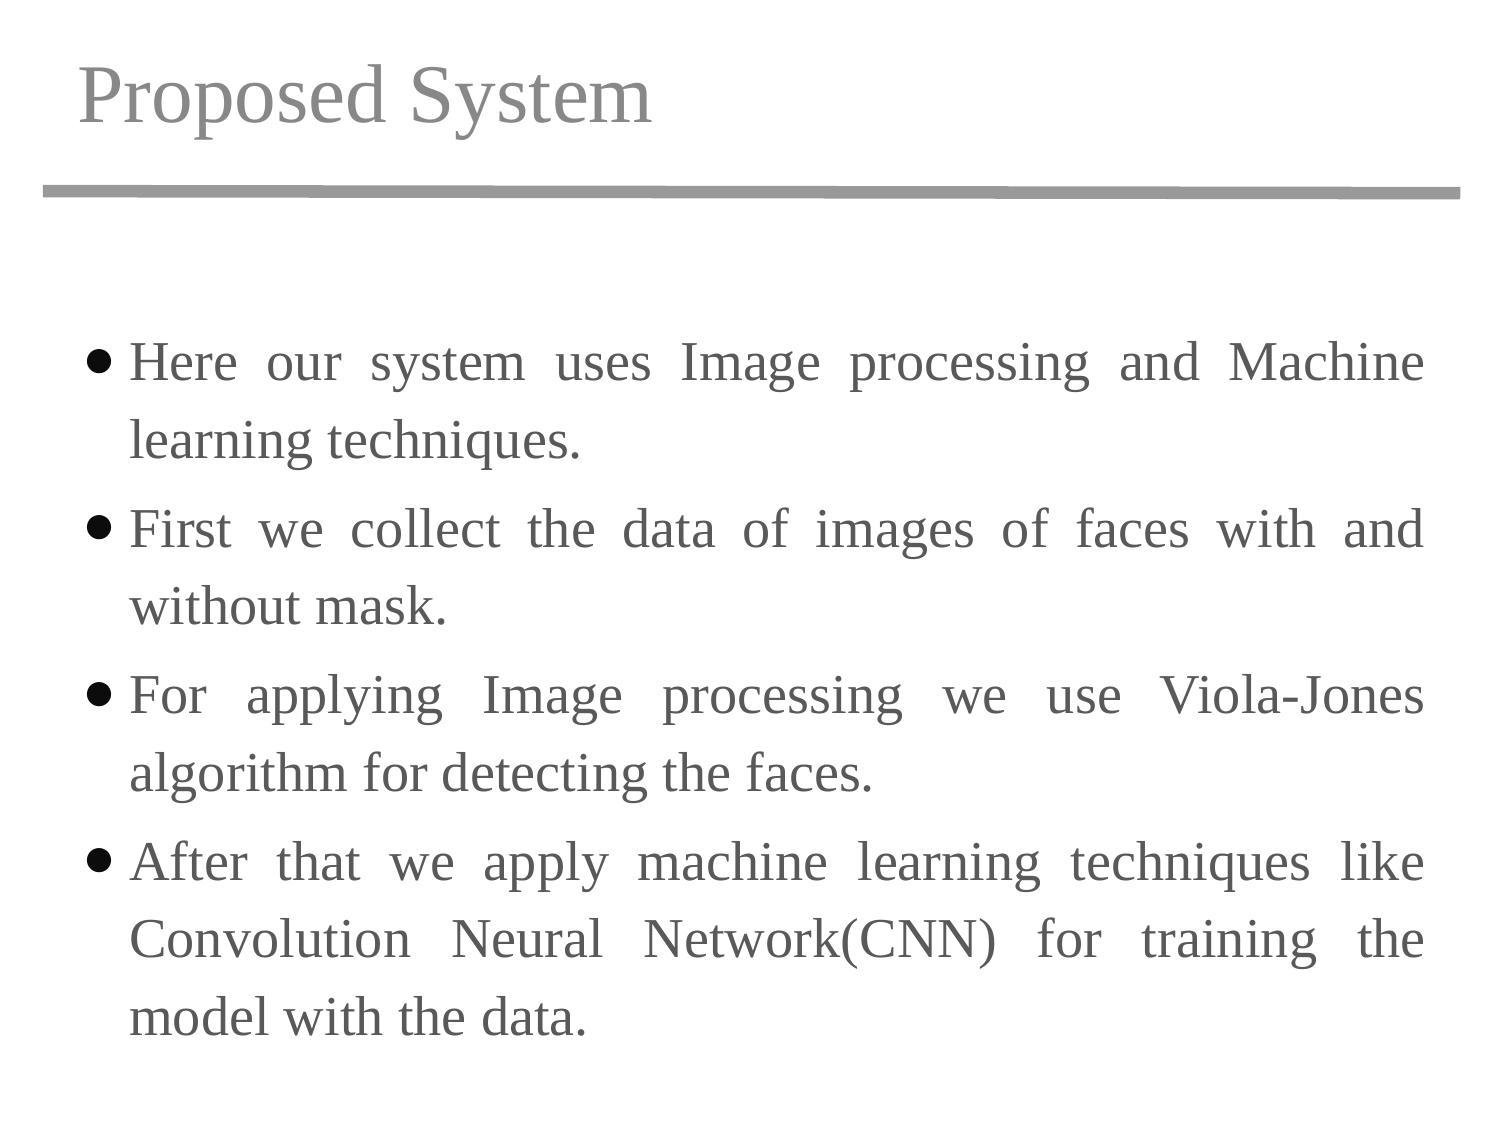

# Proposed System
Here our system uses Image processing and Machine learning techniques.
First we collect the data of images of faces with and without mask.
For applying Image processing we use Viola-Jones algorithm for detecting the faces.
After that we apply machine learning techniques like Convolution Neural Network(CNN) for training the model with the data.